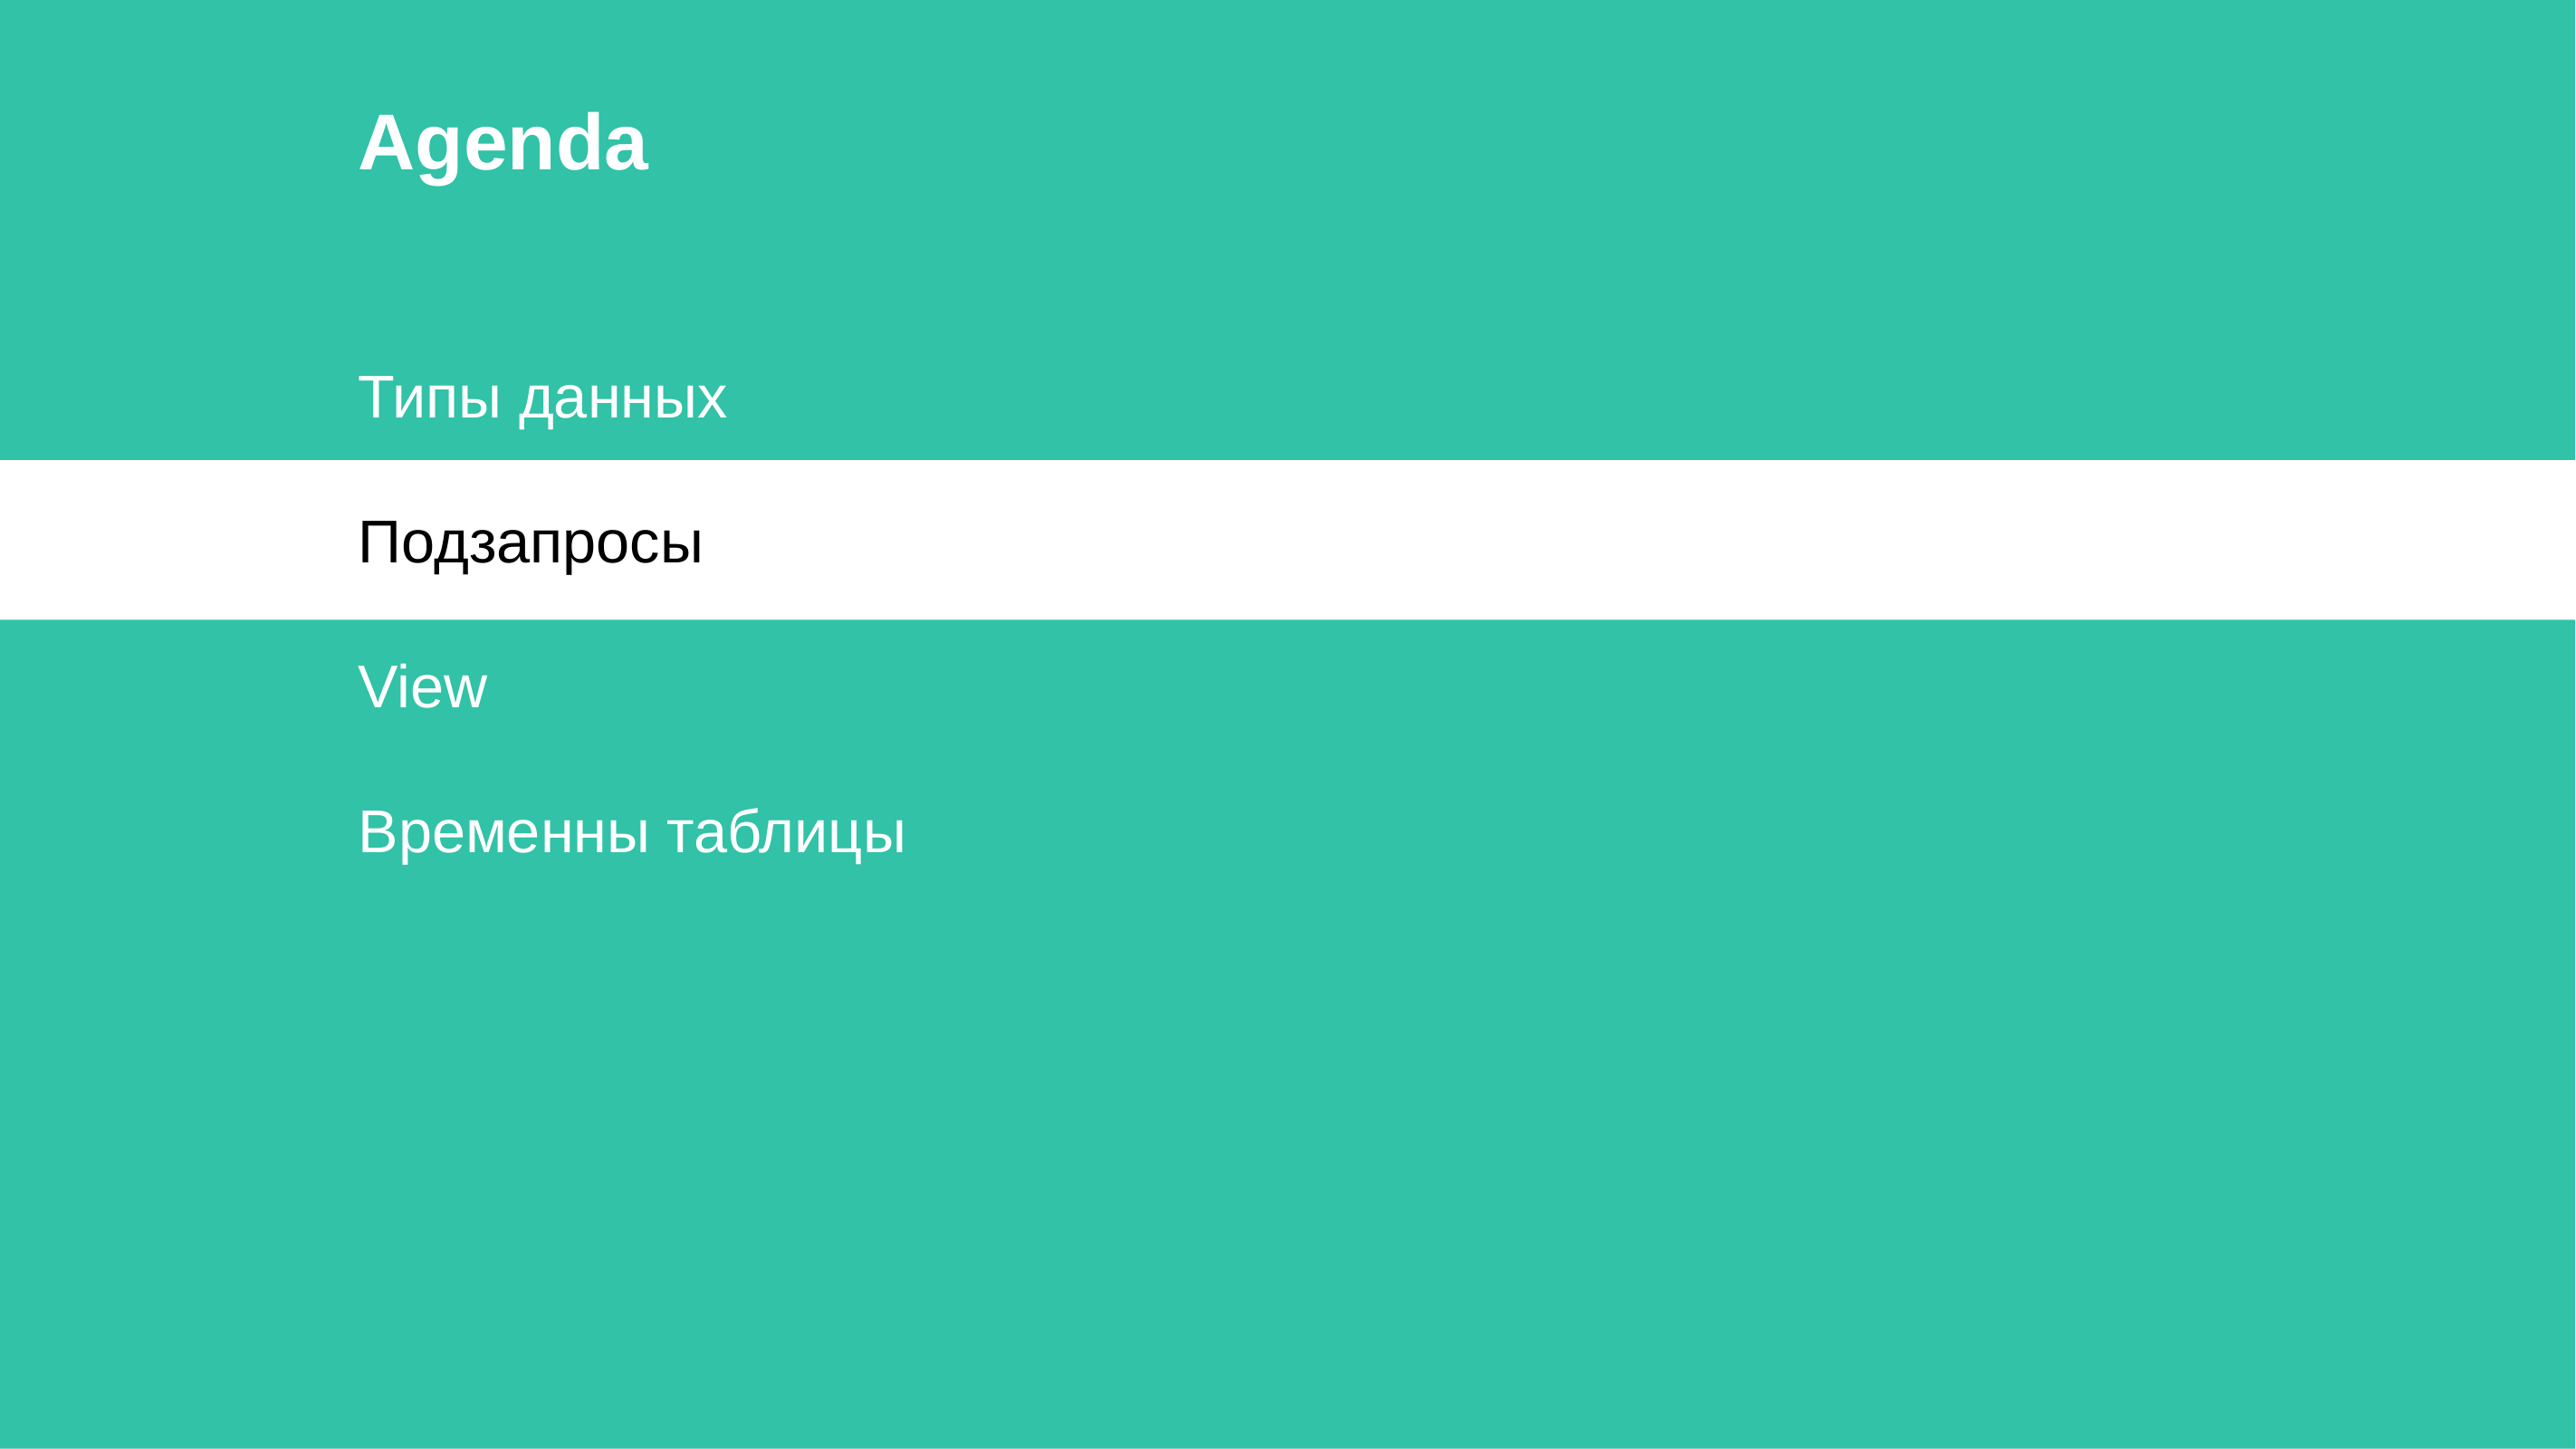

# Agenda
Типы данных

Подзапросы

View

Временны таблицы